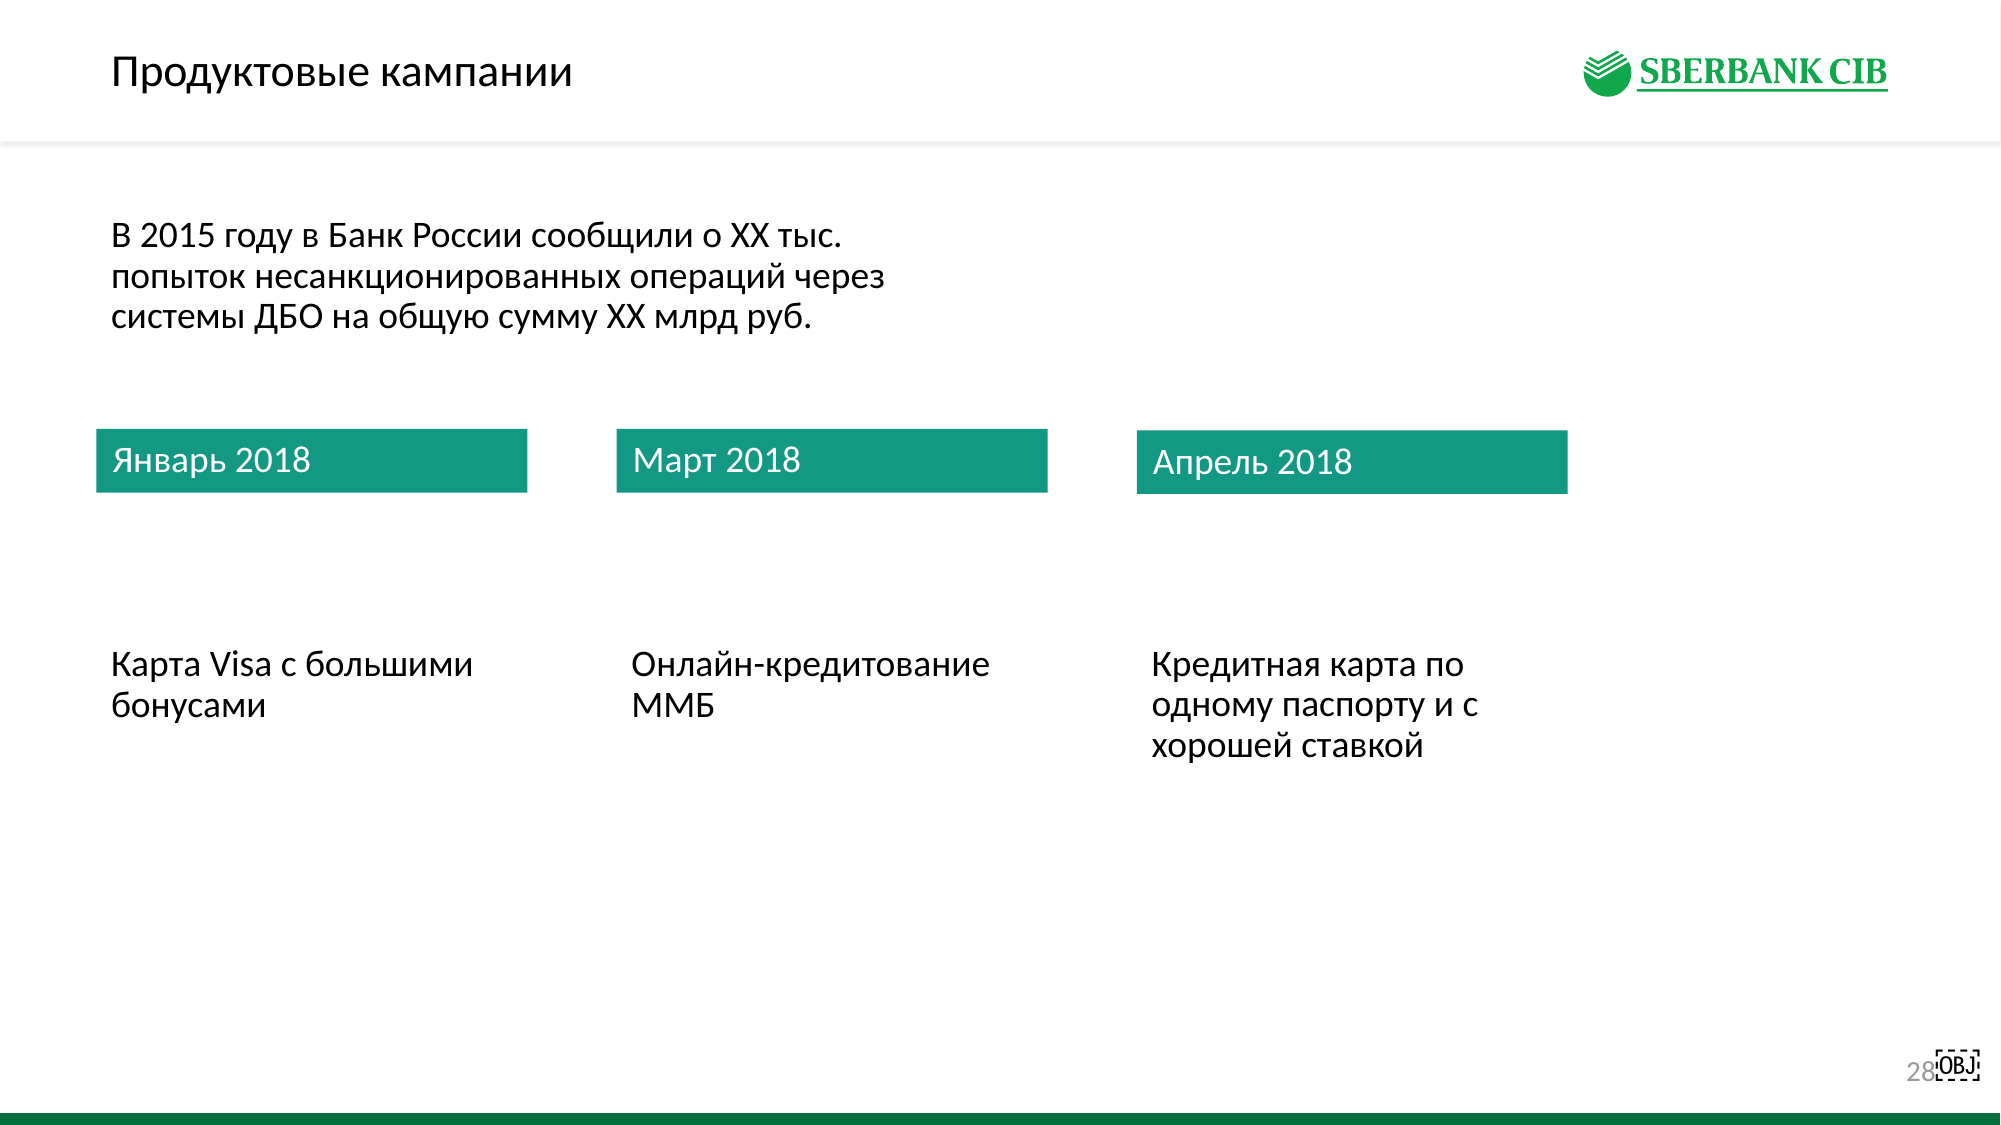

# Продуктовые кампании
В 2015 году в Банк России сообщили о ХХ тыс. попыток несанкционированных операций через системы ДБО на общую сумму ХХ млрд руб.

Январь 2018
Март 2018
Апрель 2018

Кредитная карта по одному паспорту и с хорошей ставкой
Карта Visa c большими бонусами
Онлайн-кредитование ММБ